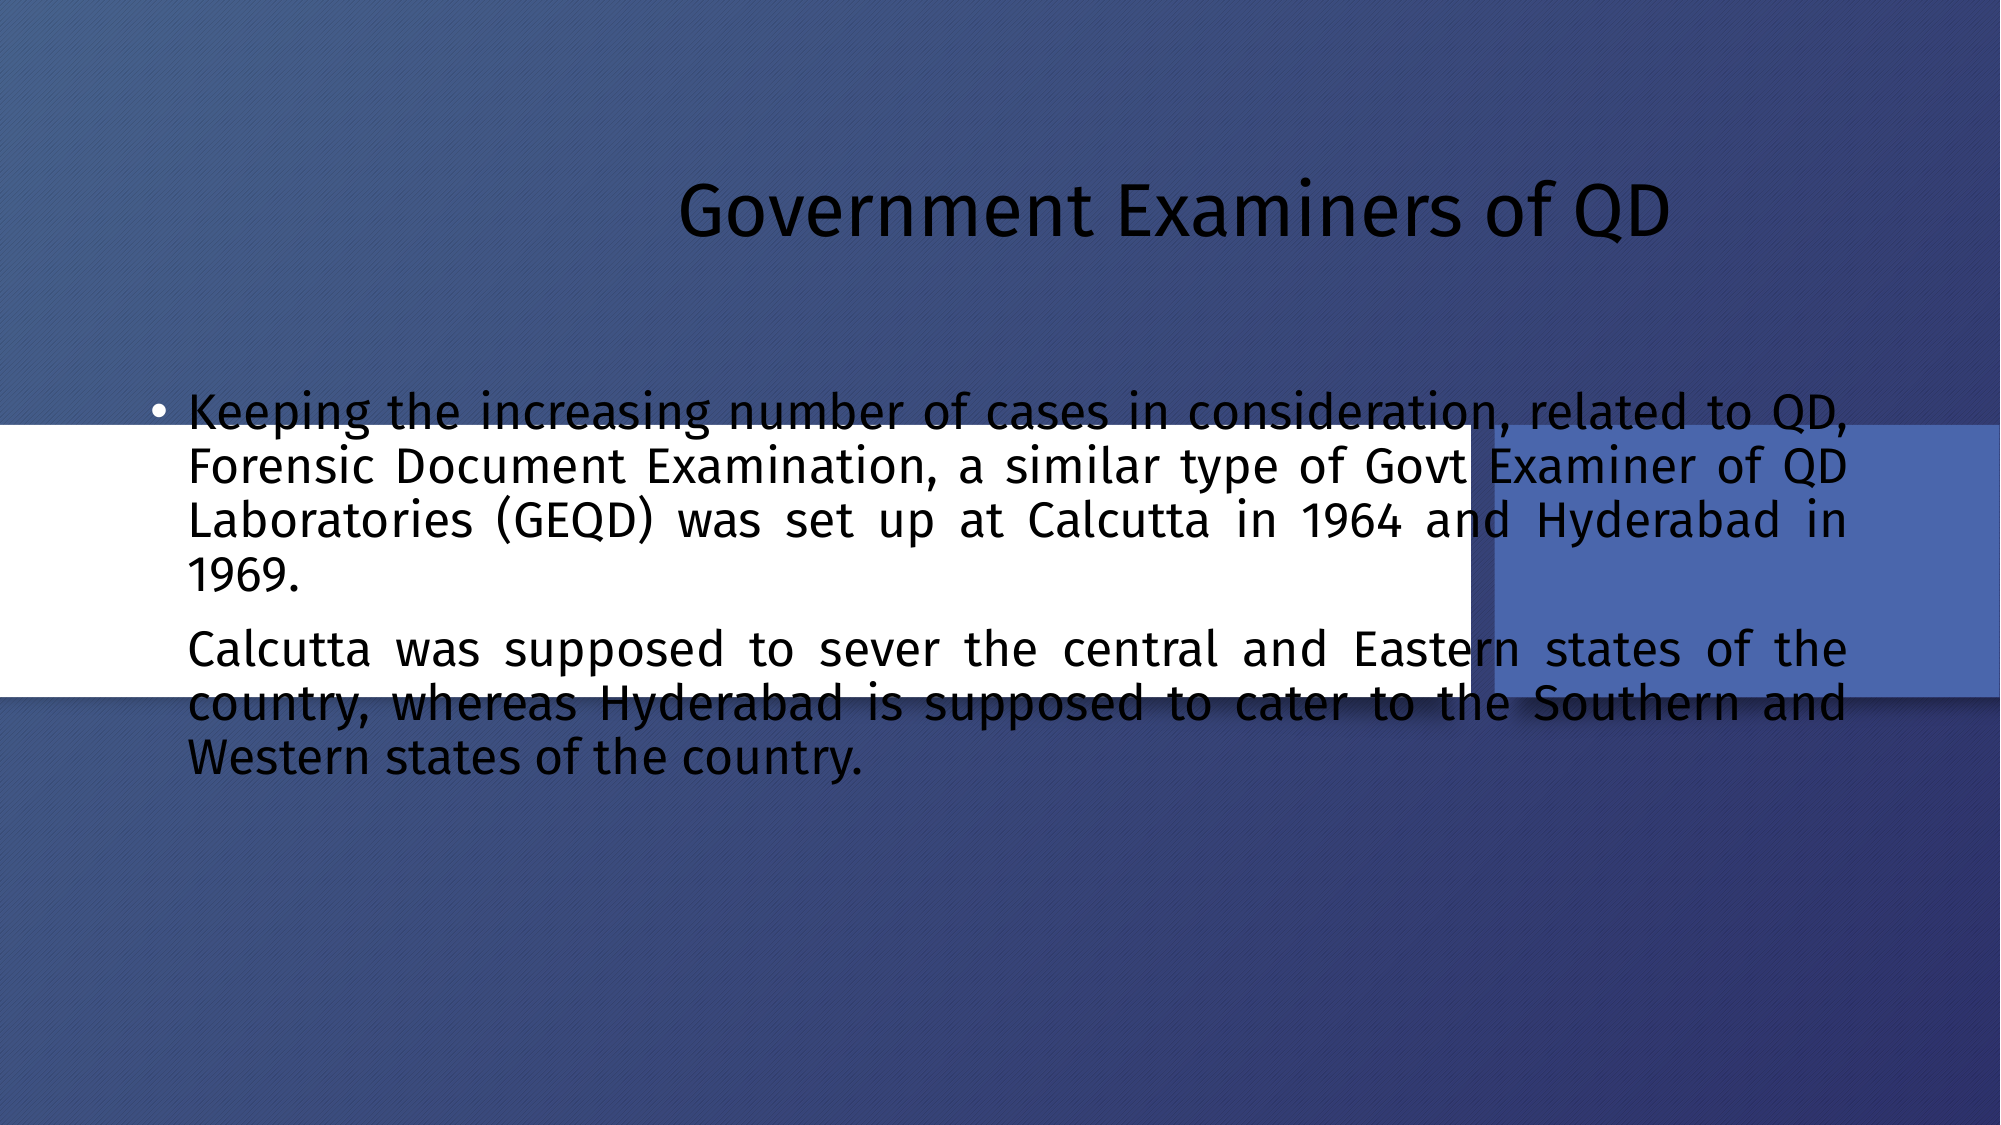

# Government Examiners of QD
Keeping the increasing number of cases in consideration, related to QD, Forensic Document Examination, a similar type of Govt Examiner of QD Laboratories (GEQD) was set up at Calcutta in 1964 and Hyderabad in 1969.
Calcutta was supposed to sever the central and Eastern states of the country, whereas Hyderabad is supposed to cater to the Southern and Western states of the country.